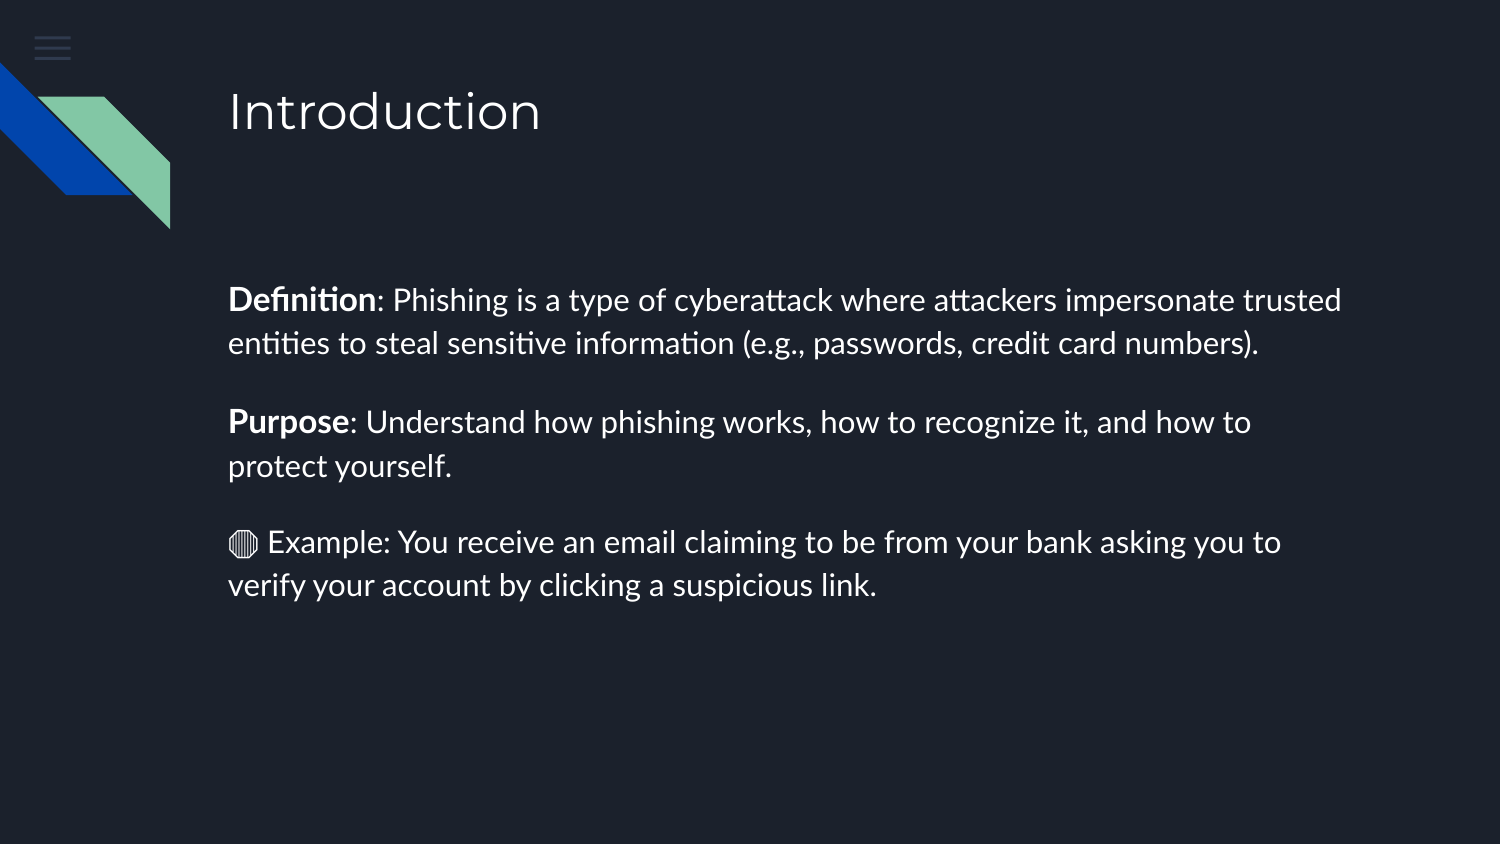

# Introduction
Definition: Phishing is a type of cyberattack where attackers impersonate trusted entities to steal sensitive information (e.g., passwords, credit card numbers).
Purpose: Understand how phishing works, how to recognize it, and how to protect yourself.
🛑 Example: You receive an email claiming to be from your bank asking you to verify your account by clicking a suspicious link.